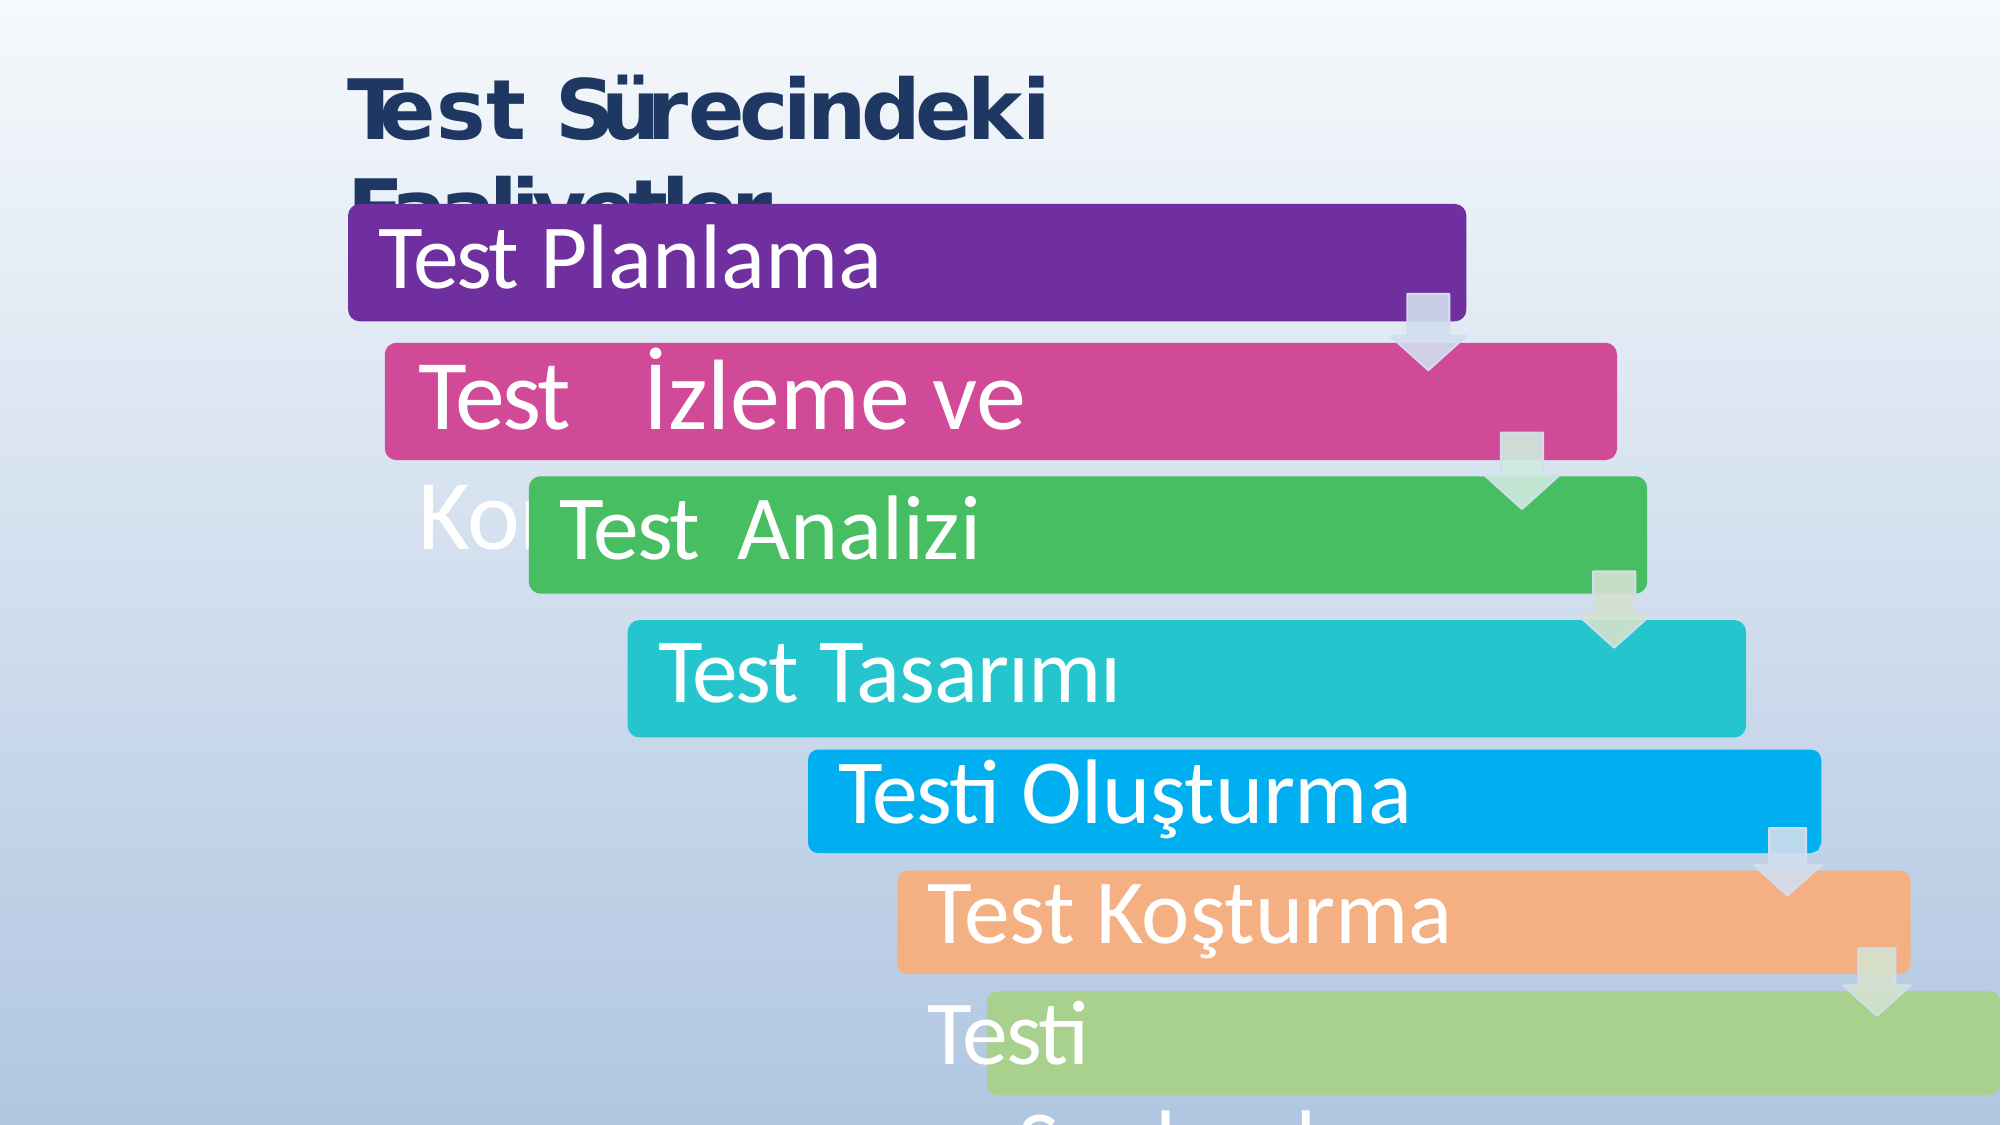

Test Sürecindeki Faaliyetler
# Test Planlama
Test	İzleme ve Kontrol

Test Analizi  Test Tasarımı
Testi Oluşturma  Test Koşturma
Testi Sonlandırma